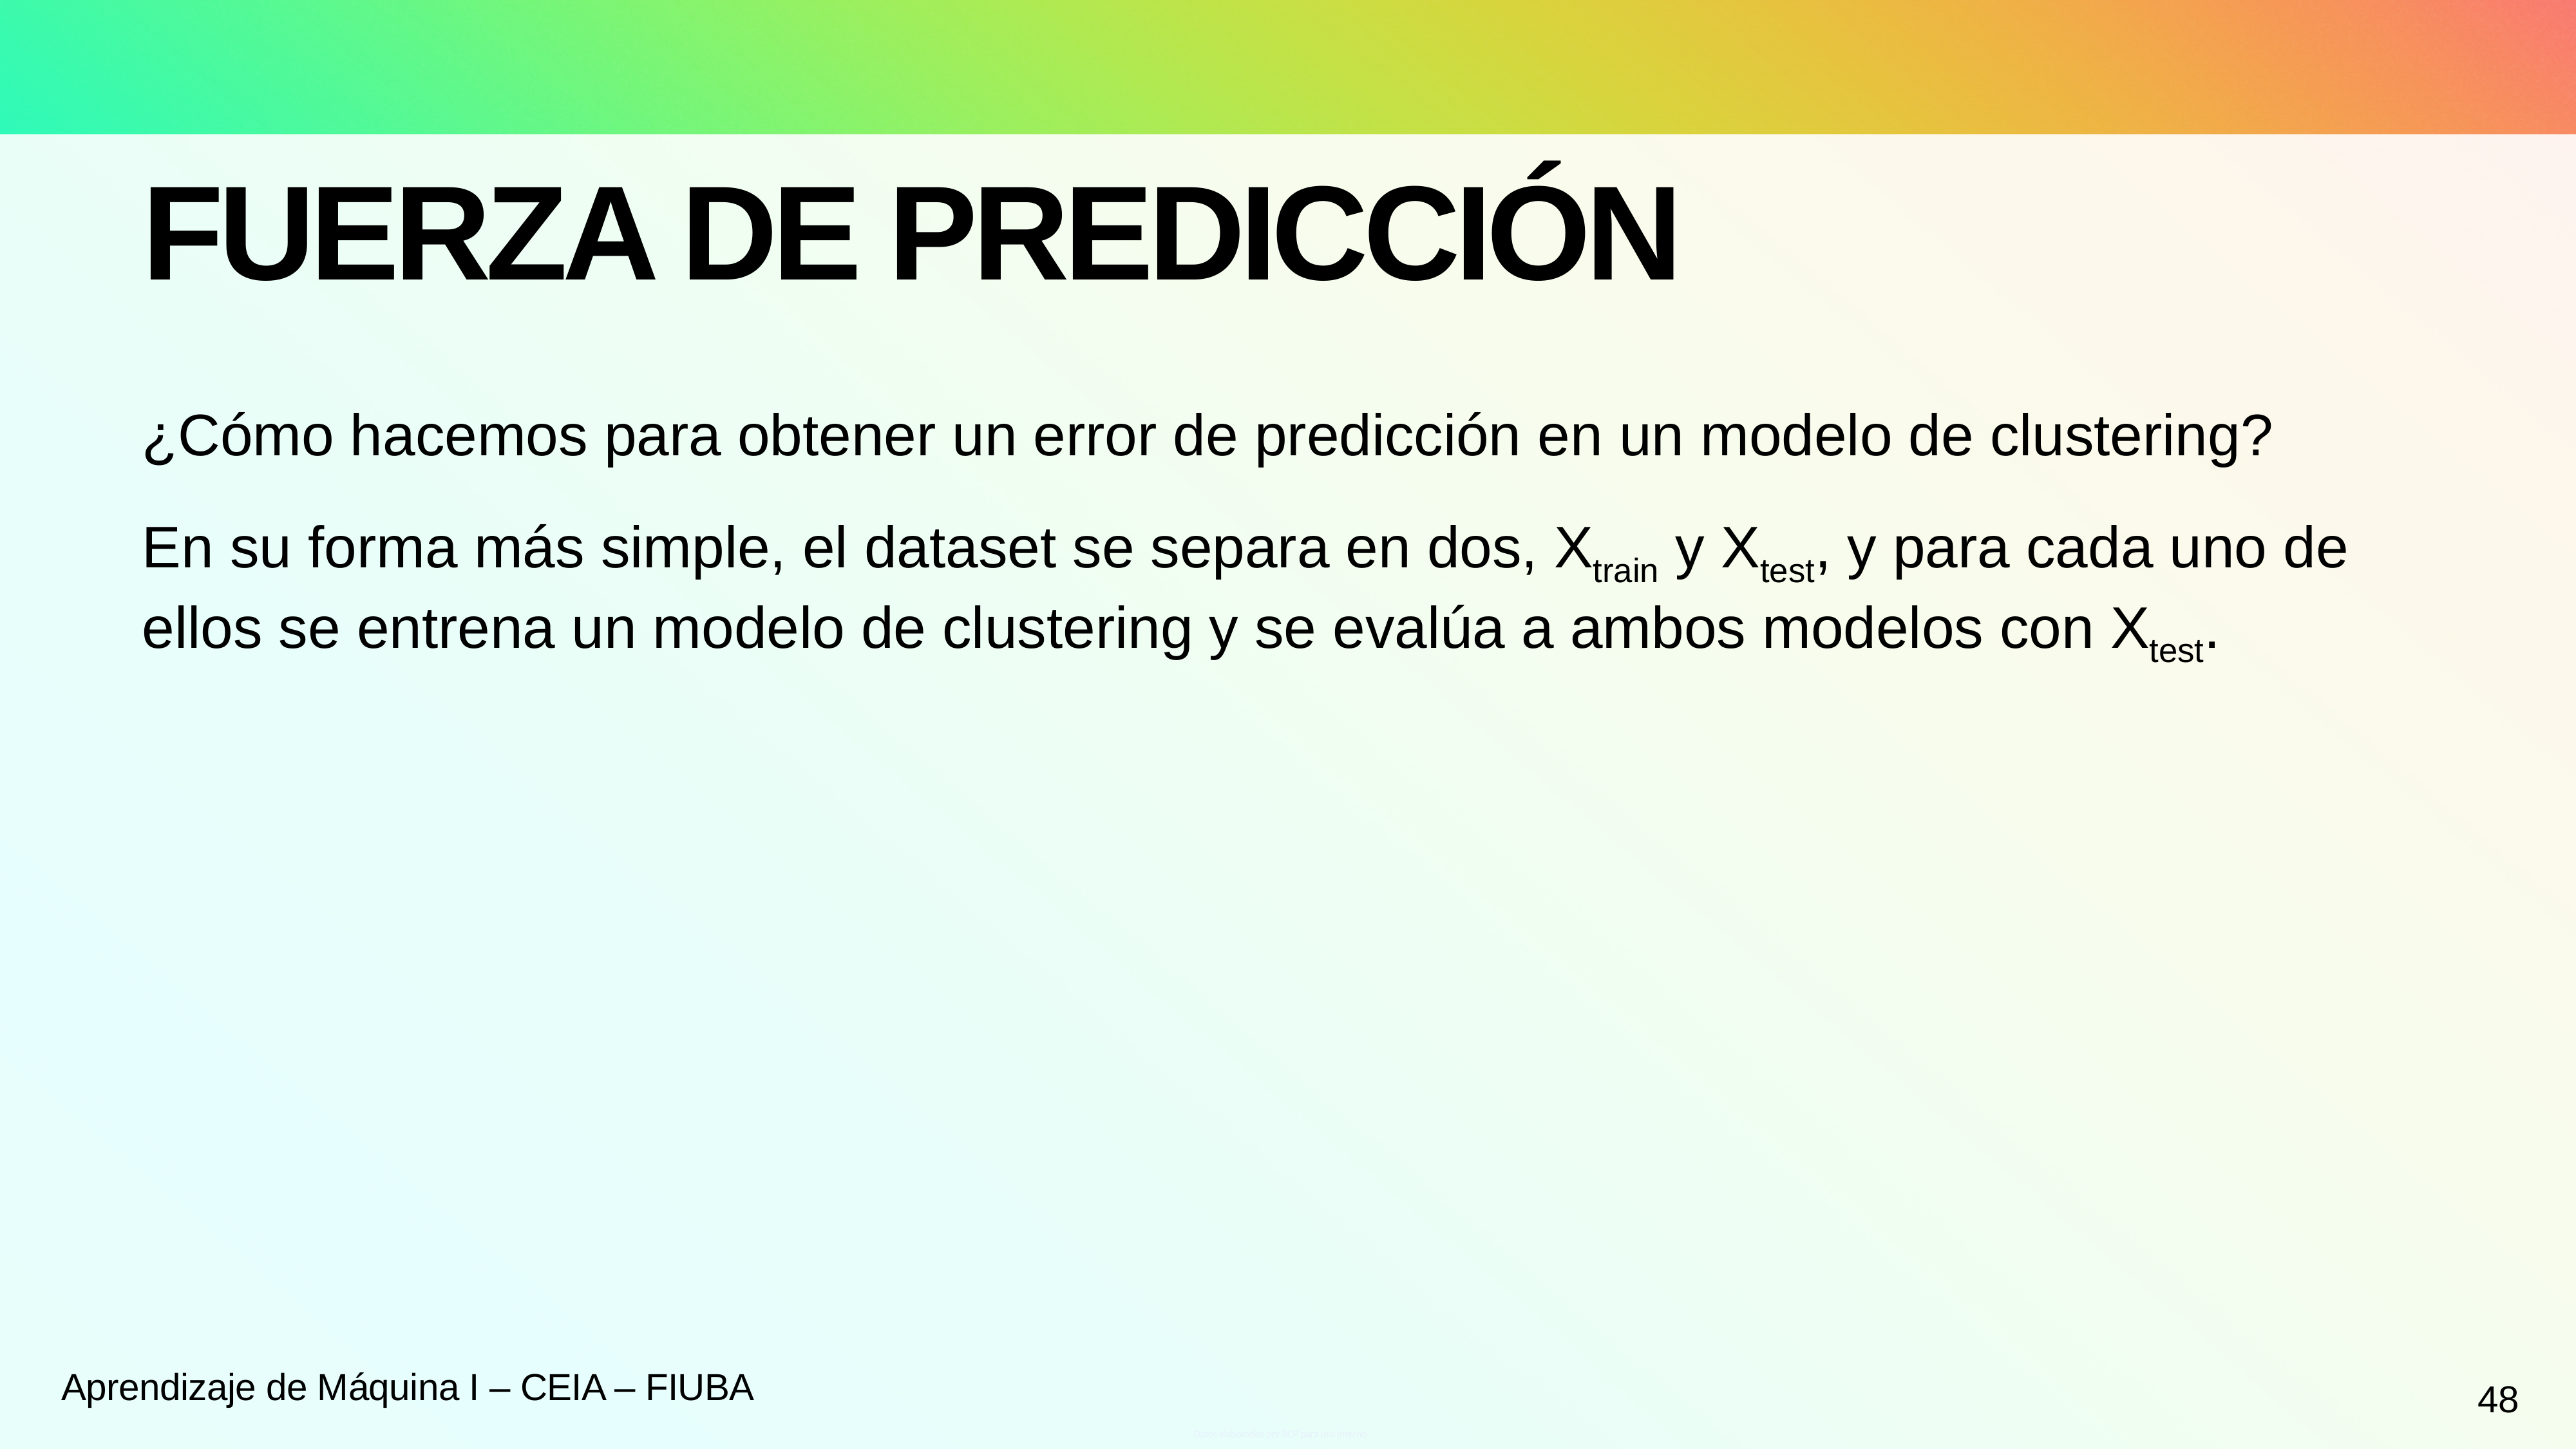

# Fuerza de Predicción
¿Cómo hacemos para obtener un error de predicción en un modelo de clustering?
En su forma más simple, el dataset se separa en dos, Xtrain y Xtest, y para cada uno de ellos se entrena un modelo de clustering y se evalúa a ambos modelos con Xtest.

Aprendizaje de Máquina I – CEIA – FIUBA
48